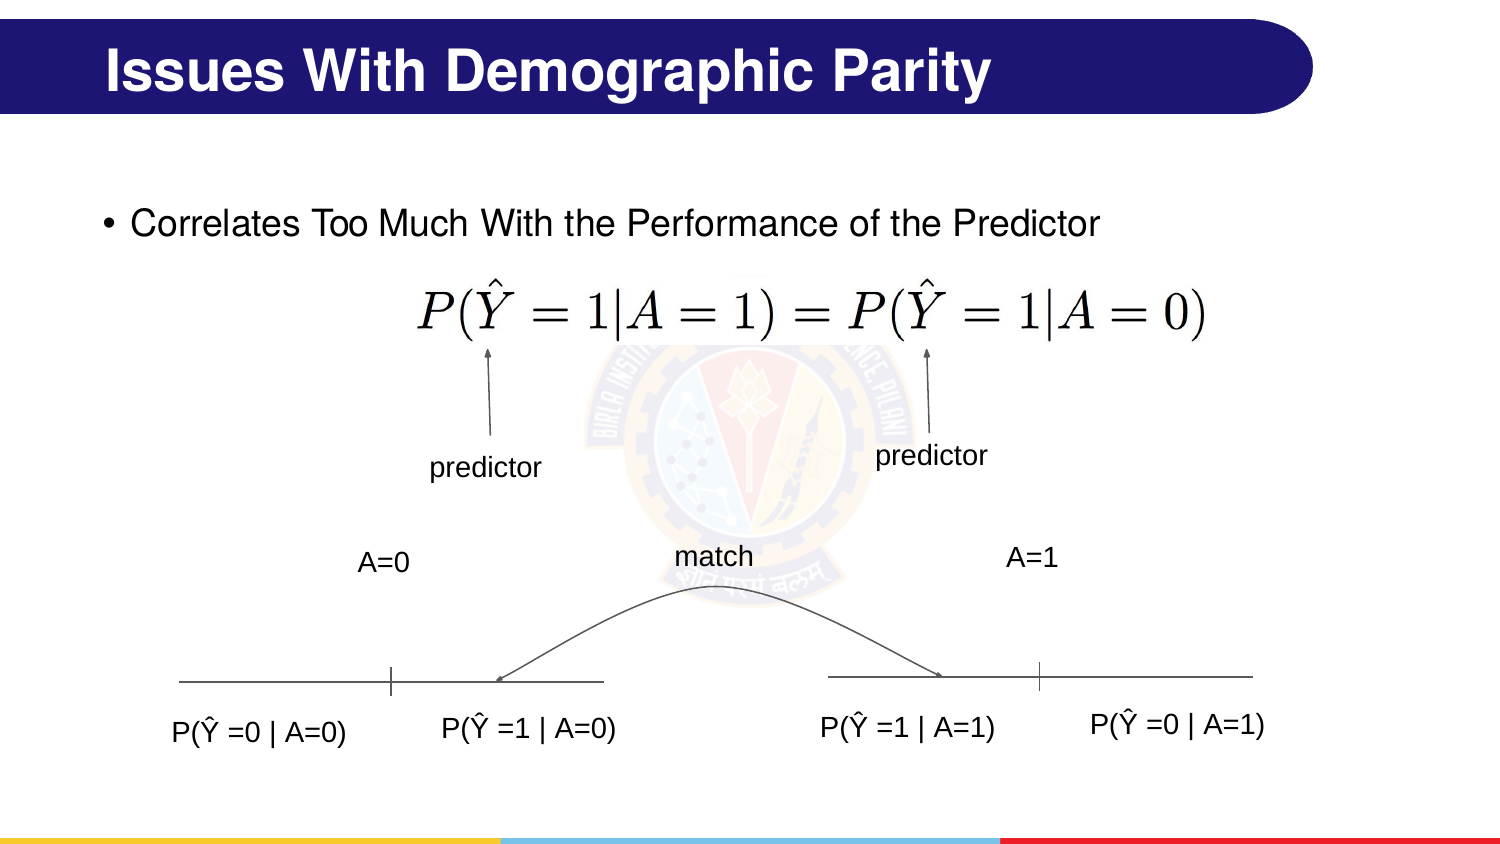

# Issues With Demographic Parity

Correlates Too Much With the Performance of the Predictor

predictor
predictor
match
A=1
A=0

P(Ŷ =0 | A=1)
P(Ŷ =1 | A=1)
P(Ŷ =1 | A=0)
P(Ŷ =0 | A=0)